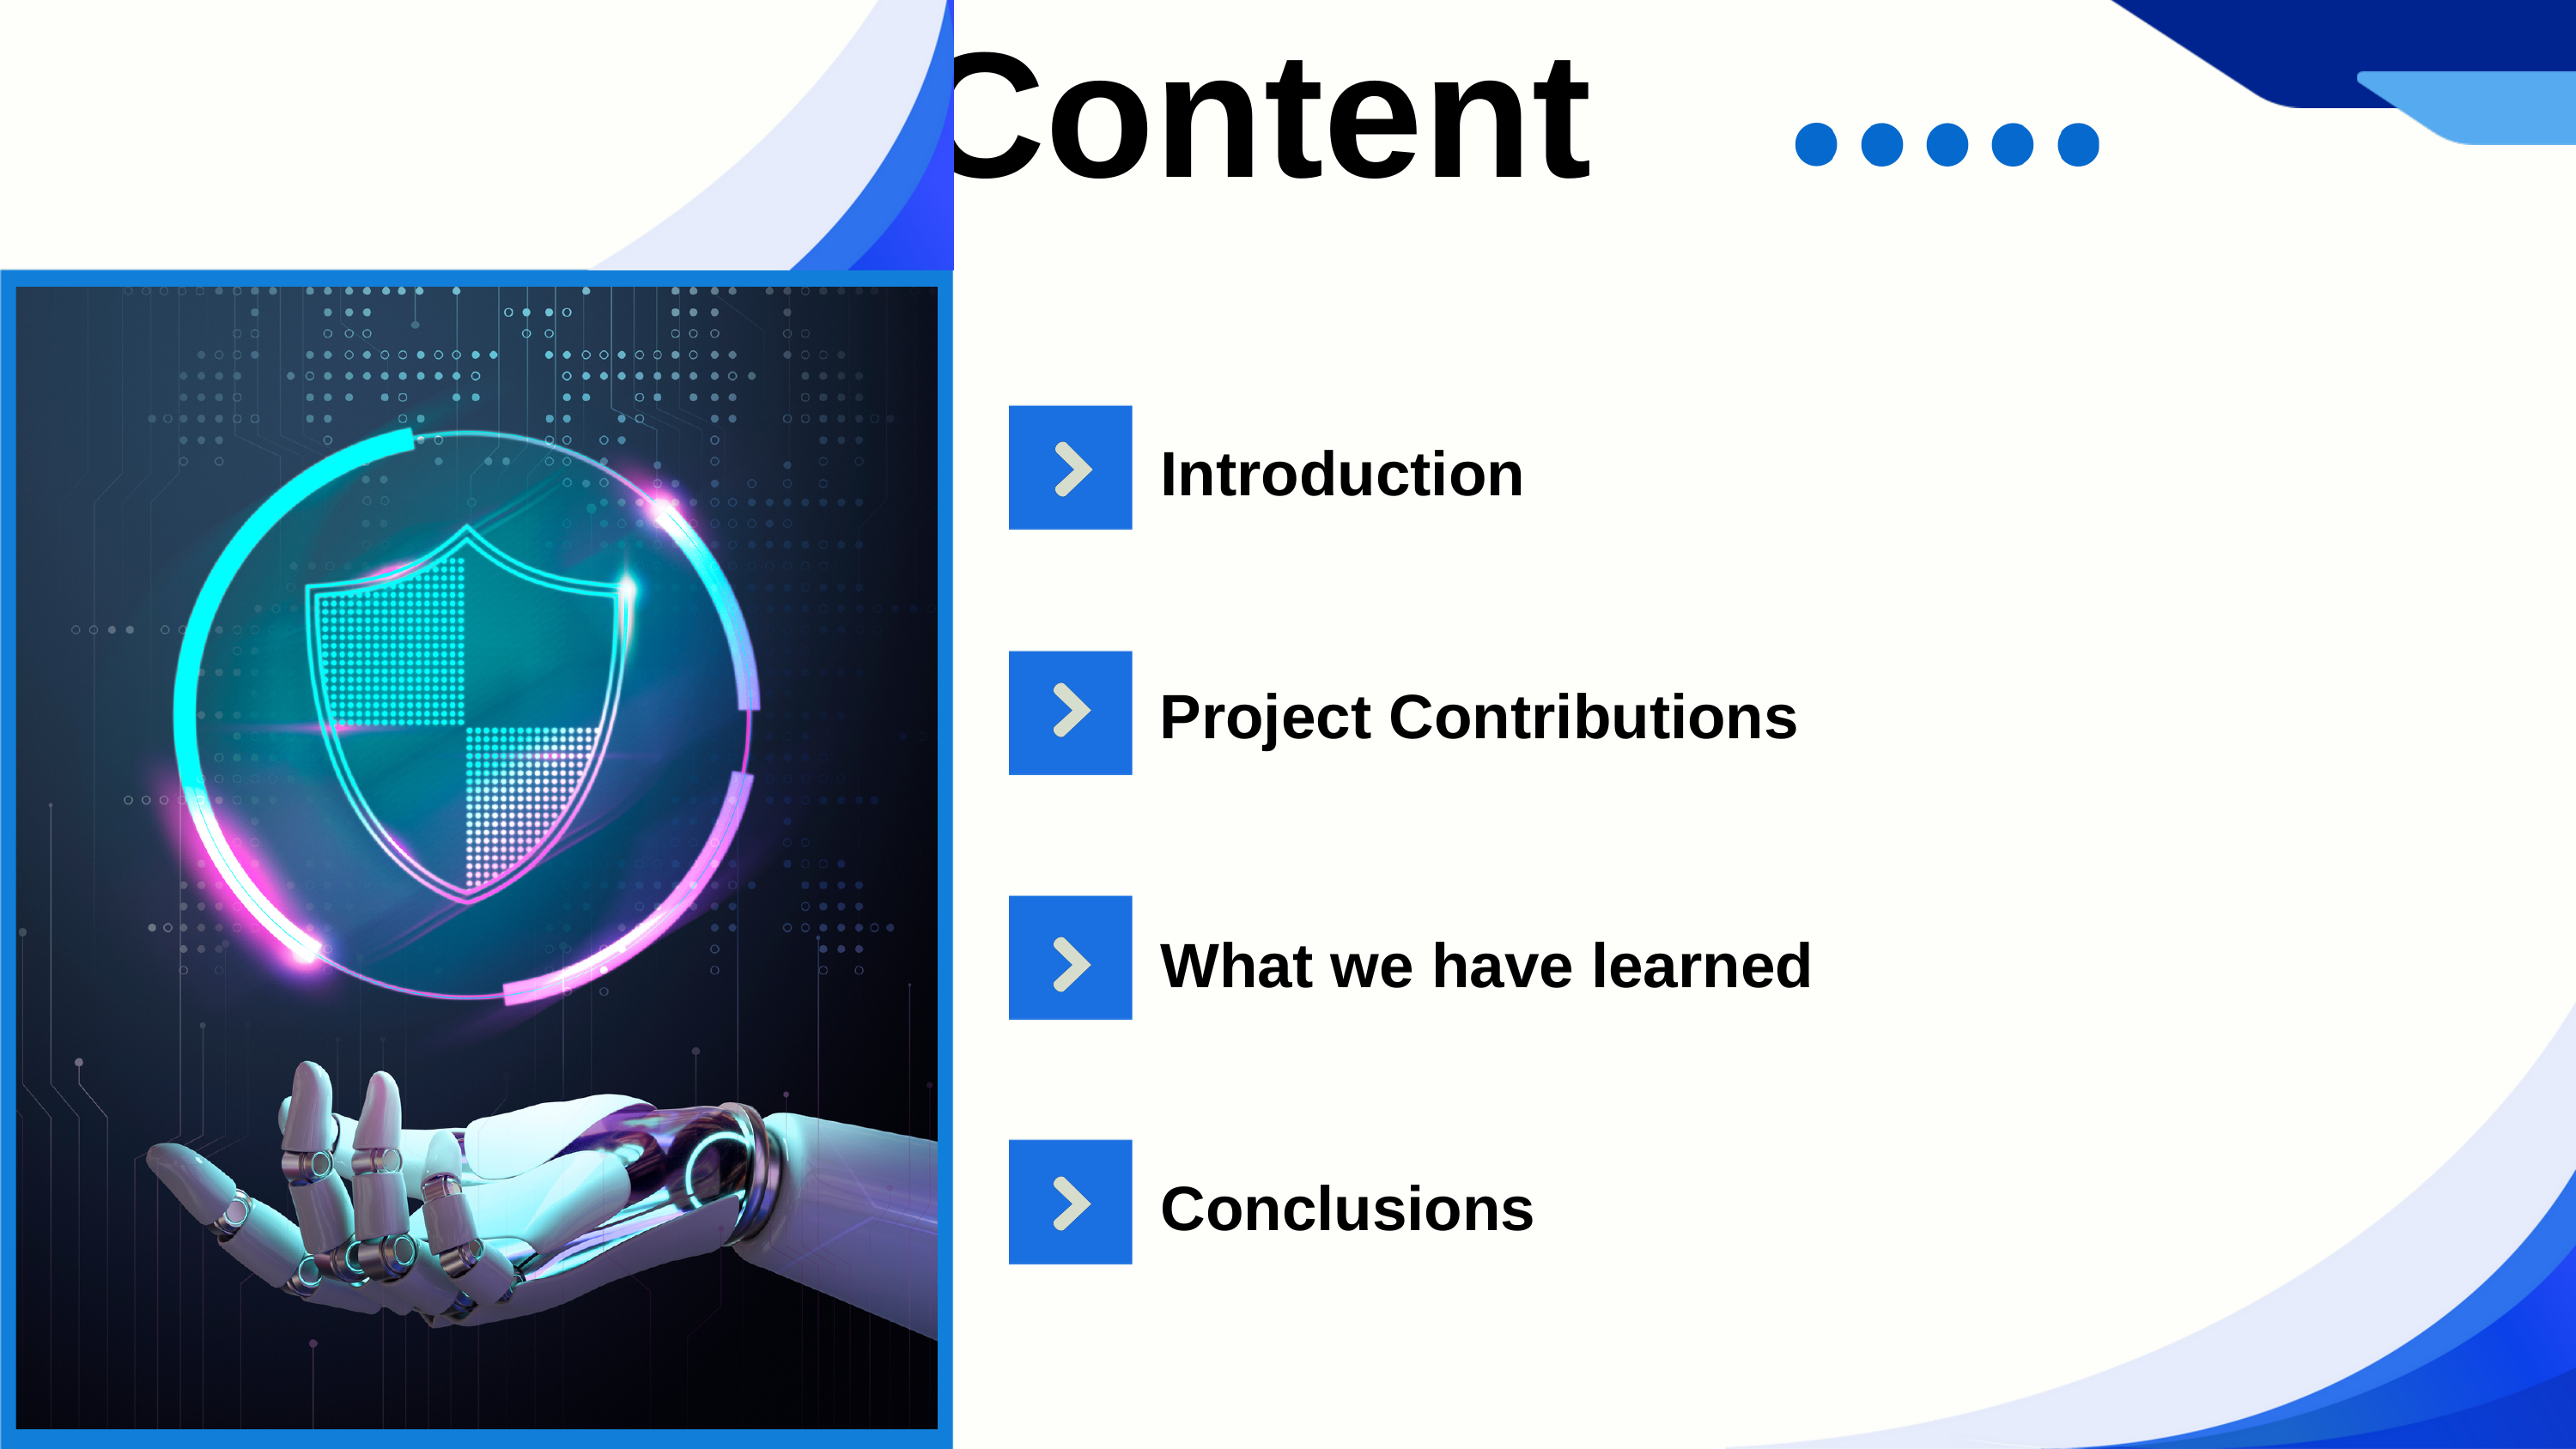

Content

Introduction

Project Contributions

What we have learned

Conclusions